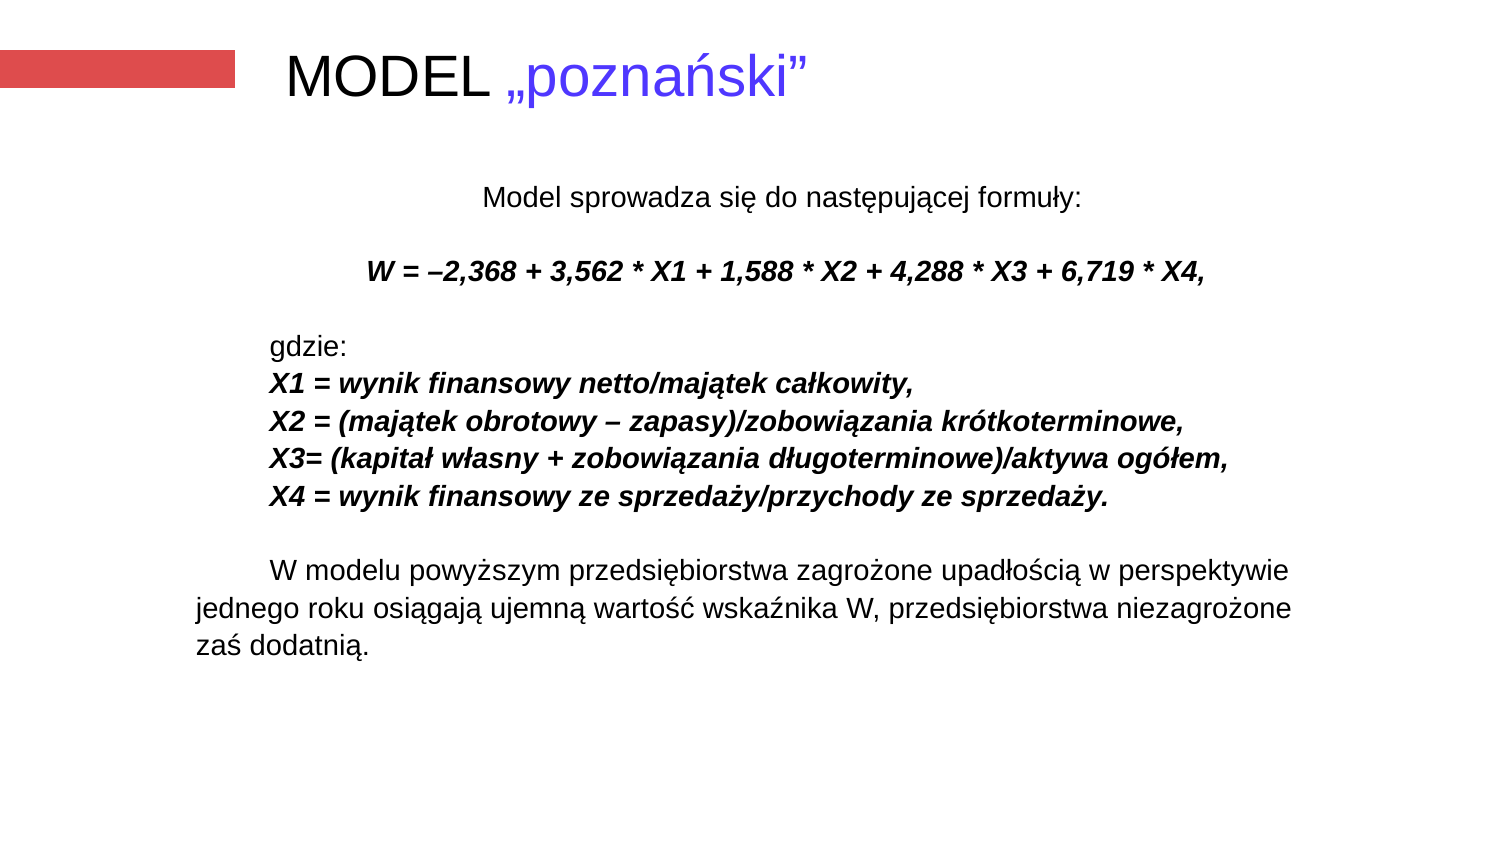

# MODEL „poznański”
Model sprowadza się do następującej formuły:

W = –2,368 + 3,562 * X1 + 1,588 * X2 + 4,288 * X3 + 6,719 * X4,

gdzie:
X1 = wynik finansowy netto/majątek całkowity,
X2 = (majątek obrotowy – zapasy)/zobowiązania krótkoterminowe,
X3= (kapitał własny + zobowiązania długoterminowe)/aktywa ogółem,
X4 = wynik finansowy ze sprzedaży/przychody ze sprzedaży.

W modelu powyższym przedsiębiorstwa zagrożone upadłością w perspektywie jednego roku osiągają ujemną wartość wskaźnika W, przedsiębiorstwa niezagrożone zaś dodatnią.